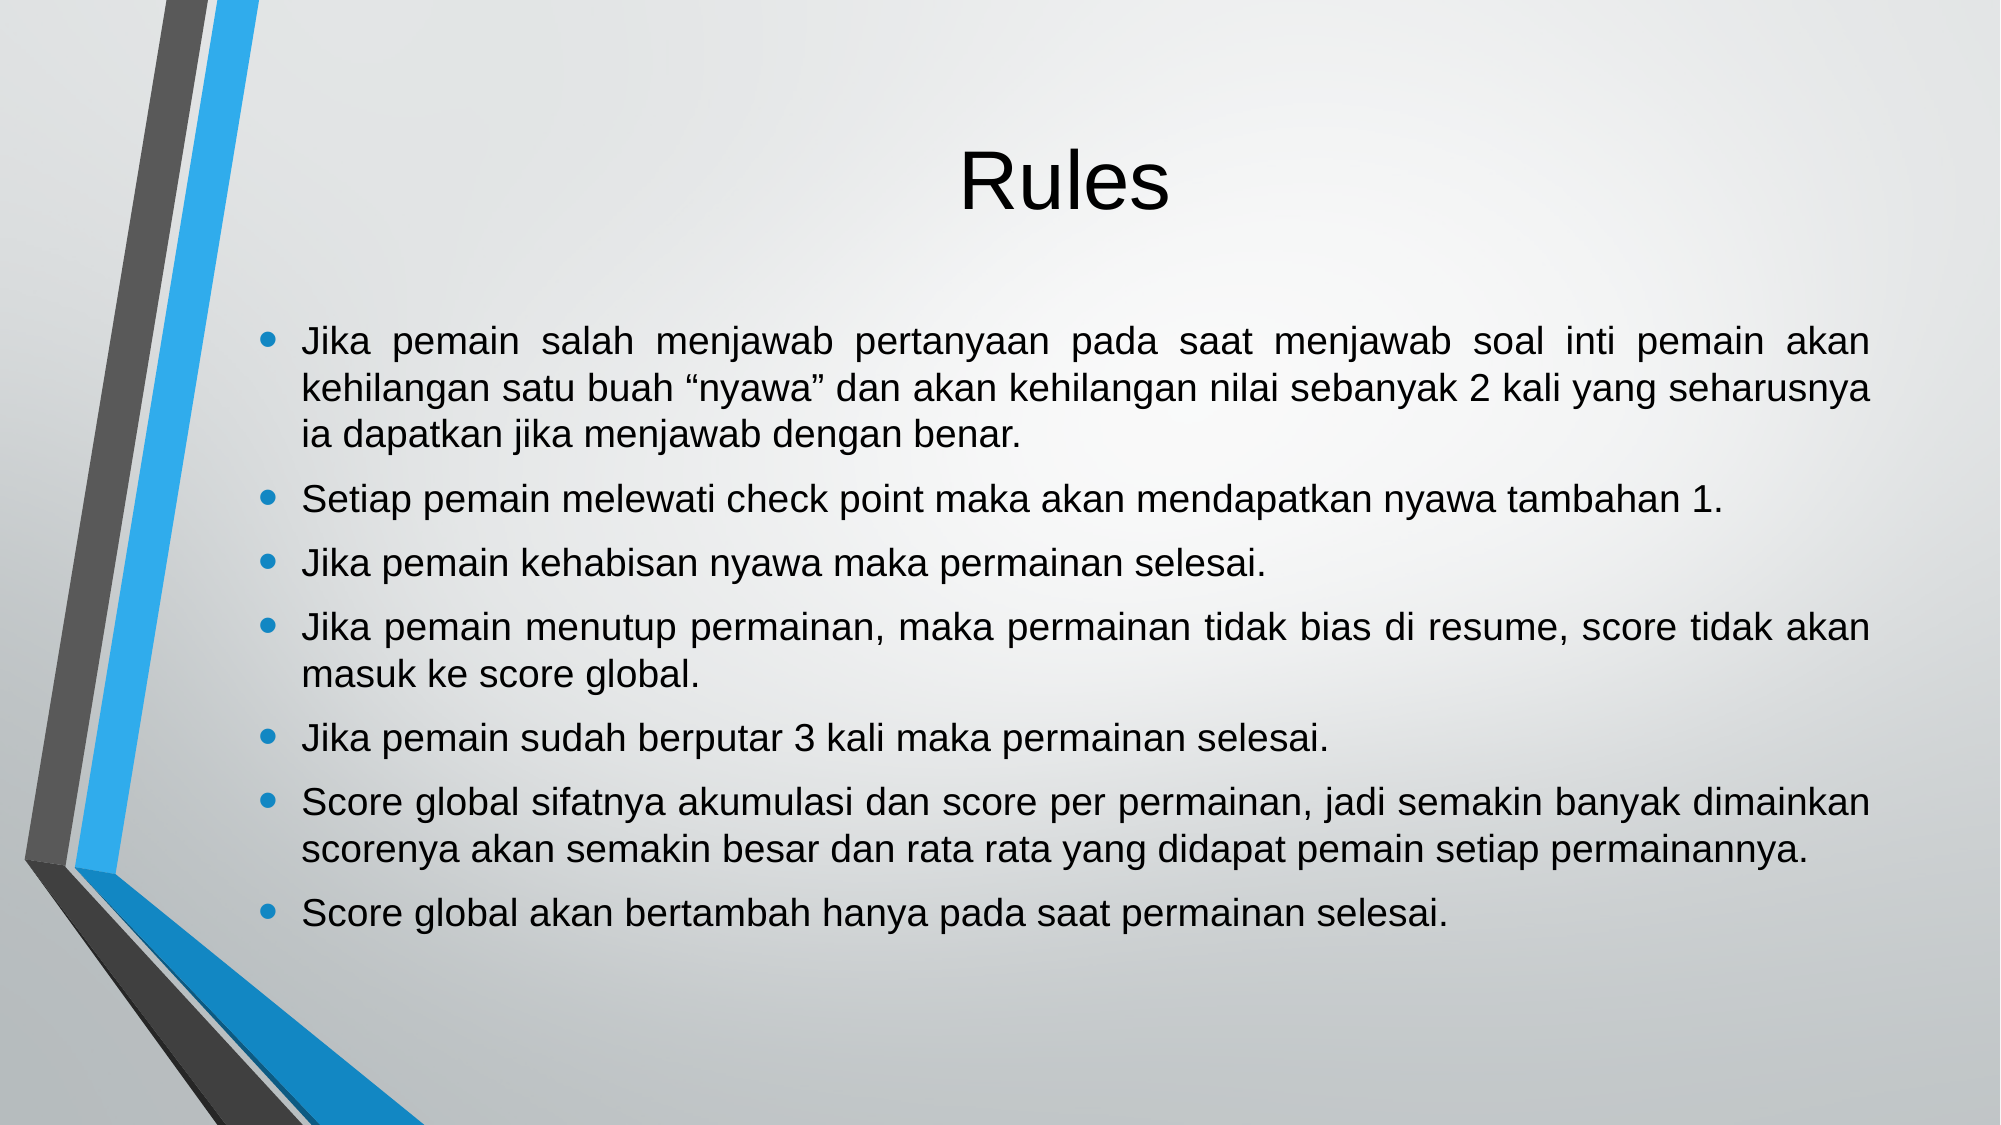

# Rules
Jika pemain salah menjawab pertanyaan pada saat menjawab soal inti pemain akan kehilangan satu buah “nyawa” dan akan kehilangan nilai sebanyak 2 kali yang seharusnya ia dapatkan jika menjawab dengan benar.
Setiap pemain melewati check point maka akan mendapatkan nyawa tambahan 1.
Jika pemain kehabisan nyawa maka permainan selesai.
Jika pemain menutup permainan, maka permainan tidak bias di resume, score tidak akan masuk ke score global.
Jika pemain sudah berputar 3 kali maka permainan selesai.
Score global sifatnya akumulasi dan score per permainan, jadi semakin banyak dimainkan scorenya akan semakin besar dan rata rata yang didapat pemain setiap permainannya.
Score global akan bertambah hanya pada saat permainan selesai.